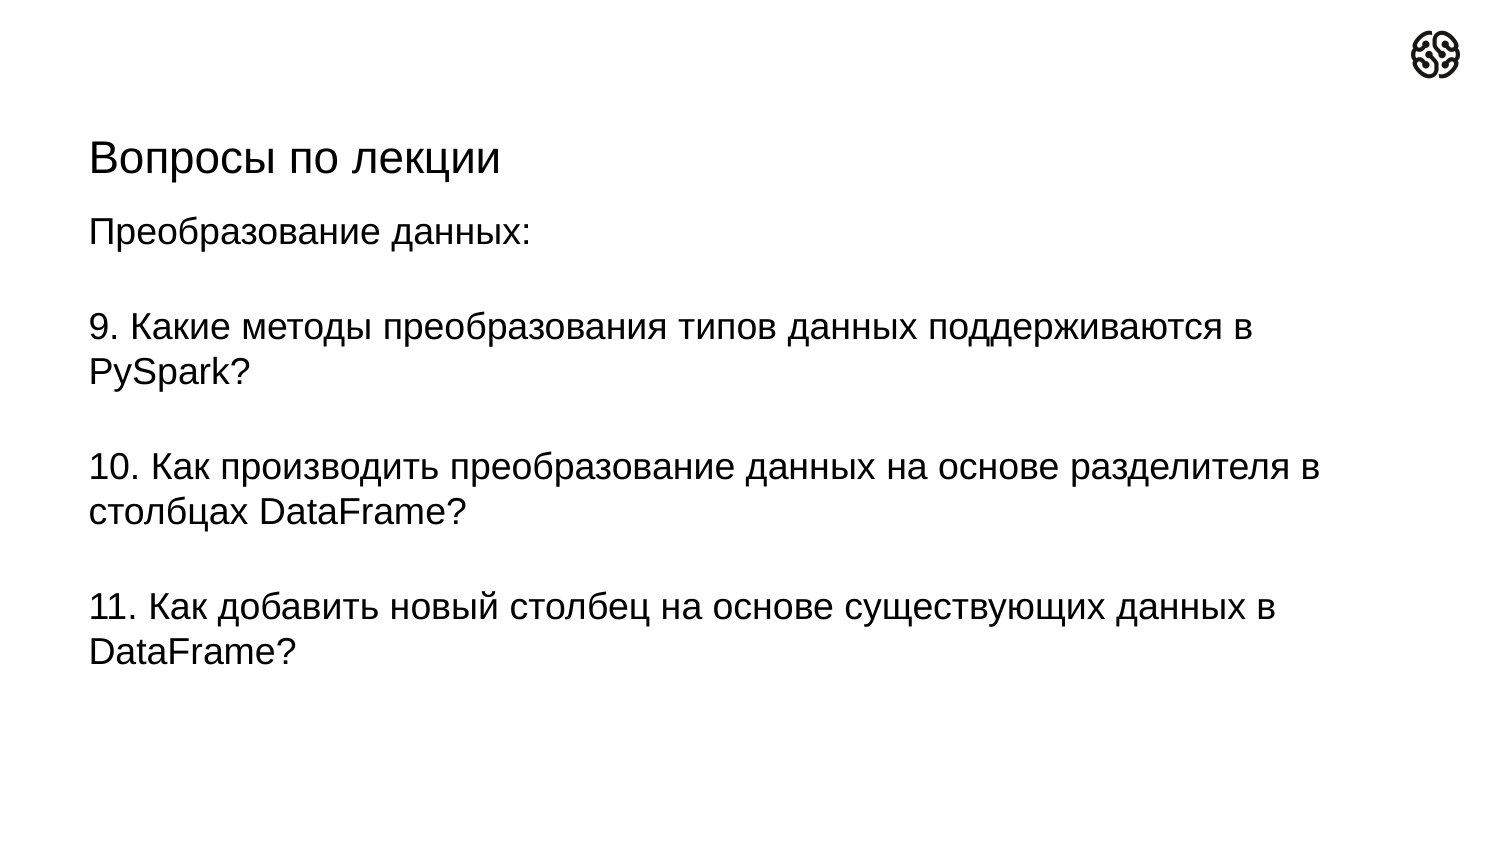

# Вопросы по лекции

Преобразование данных:
9. Какие методы преобразования типов данных поддерживаются в PySpark?
10. Как производить преобразование данных на основе разделителя в столбцах DataFrame?
11. Как добавить новый столбец на основе существующих данных в DataFrame?